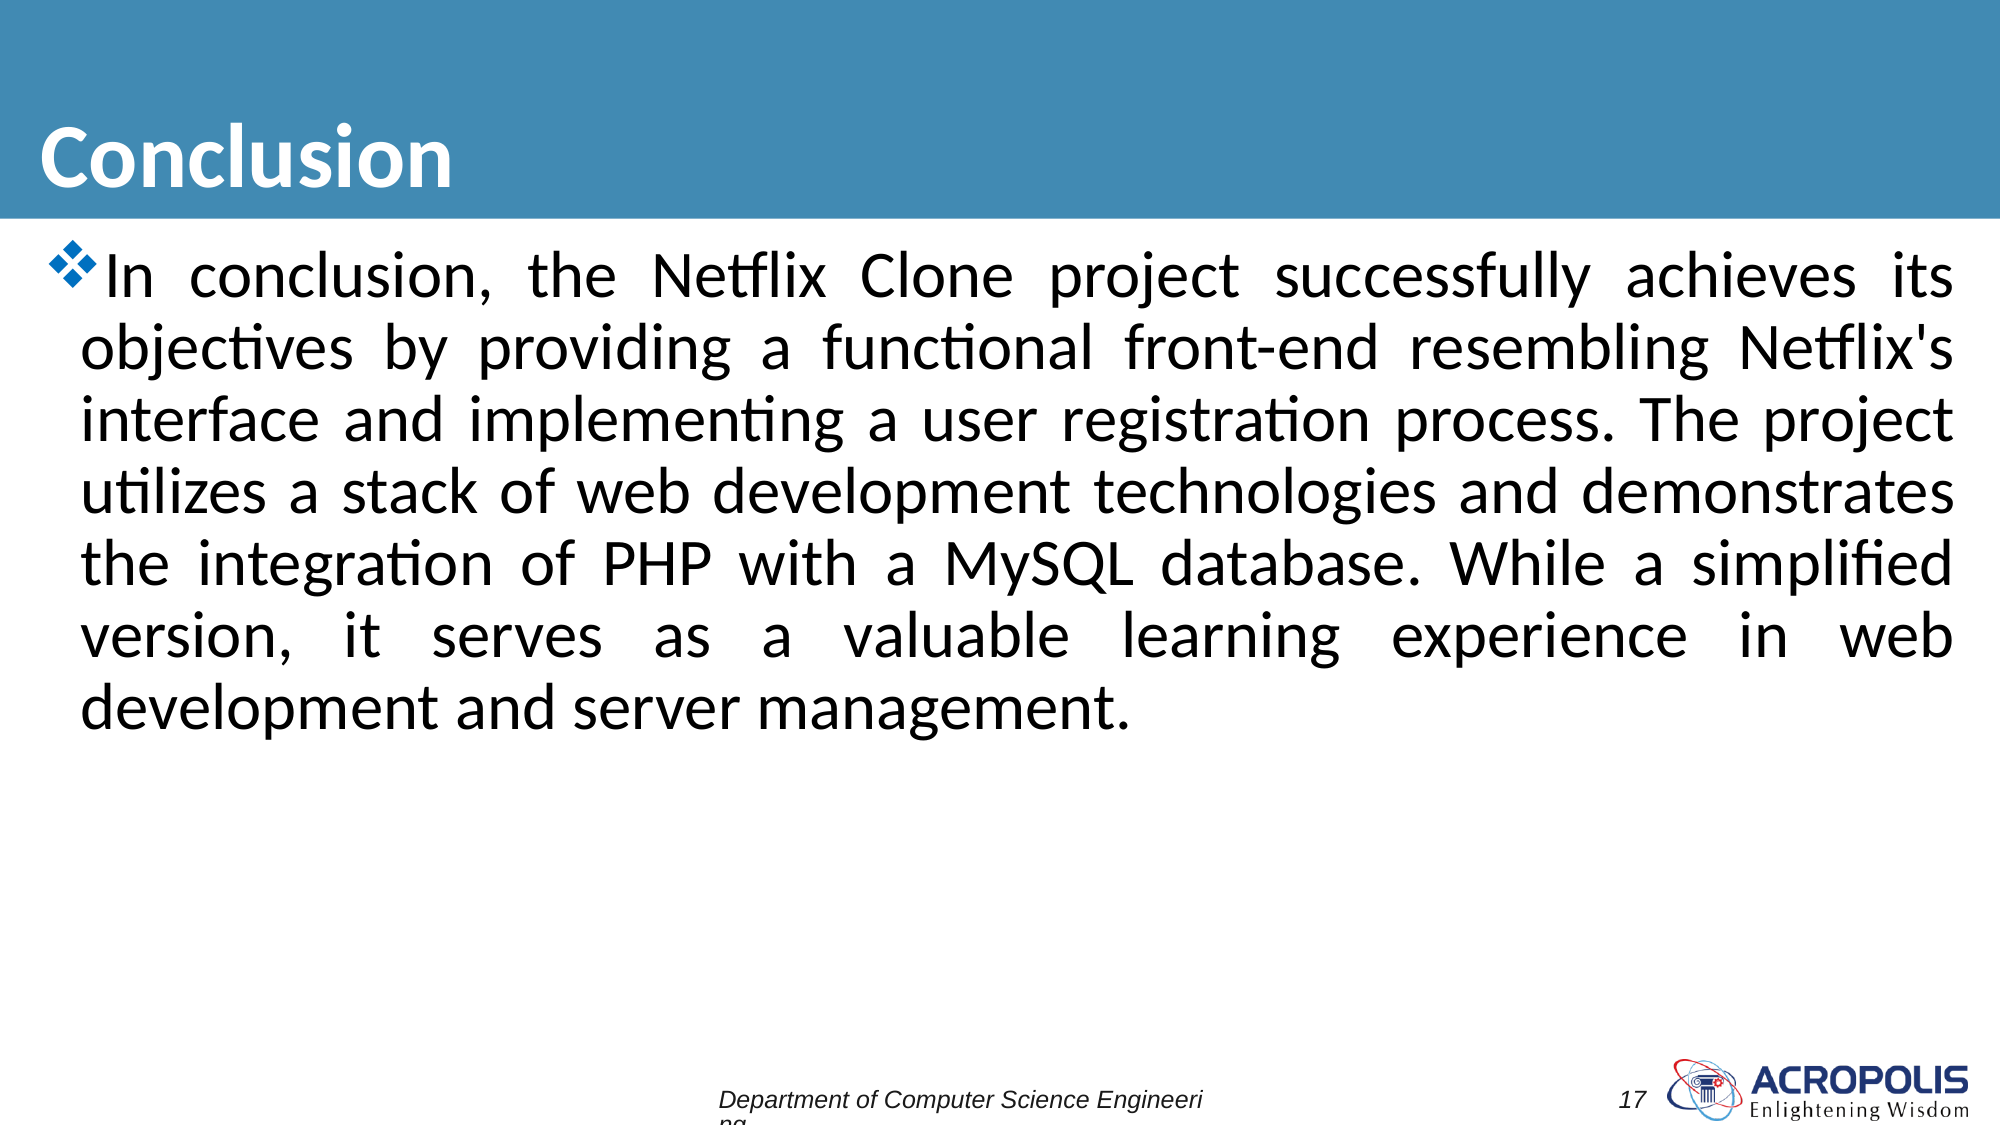

# Conclusion
In conclusion, the Netflix Clone project successfully achieves its objectives by providing a functional front-end resembling Netflix's interface and implementing a user registration process. The project utilizes a stack of web development technologies and demonstrates the integration of PHP with a MySQL database. While a simplified version, it serves as a valuable learning experience in web development and server management.
Department of Computer Science Engineering
17